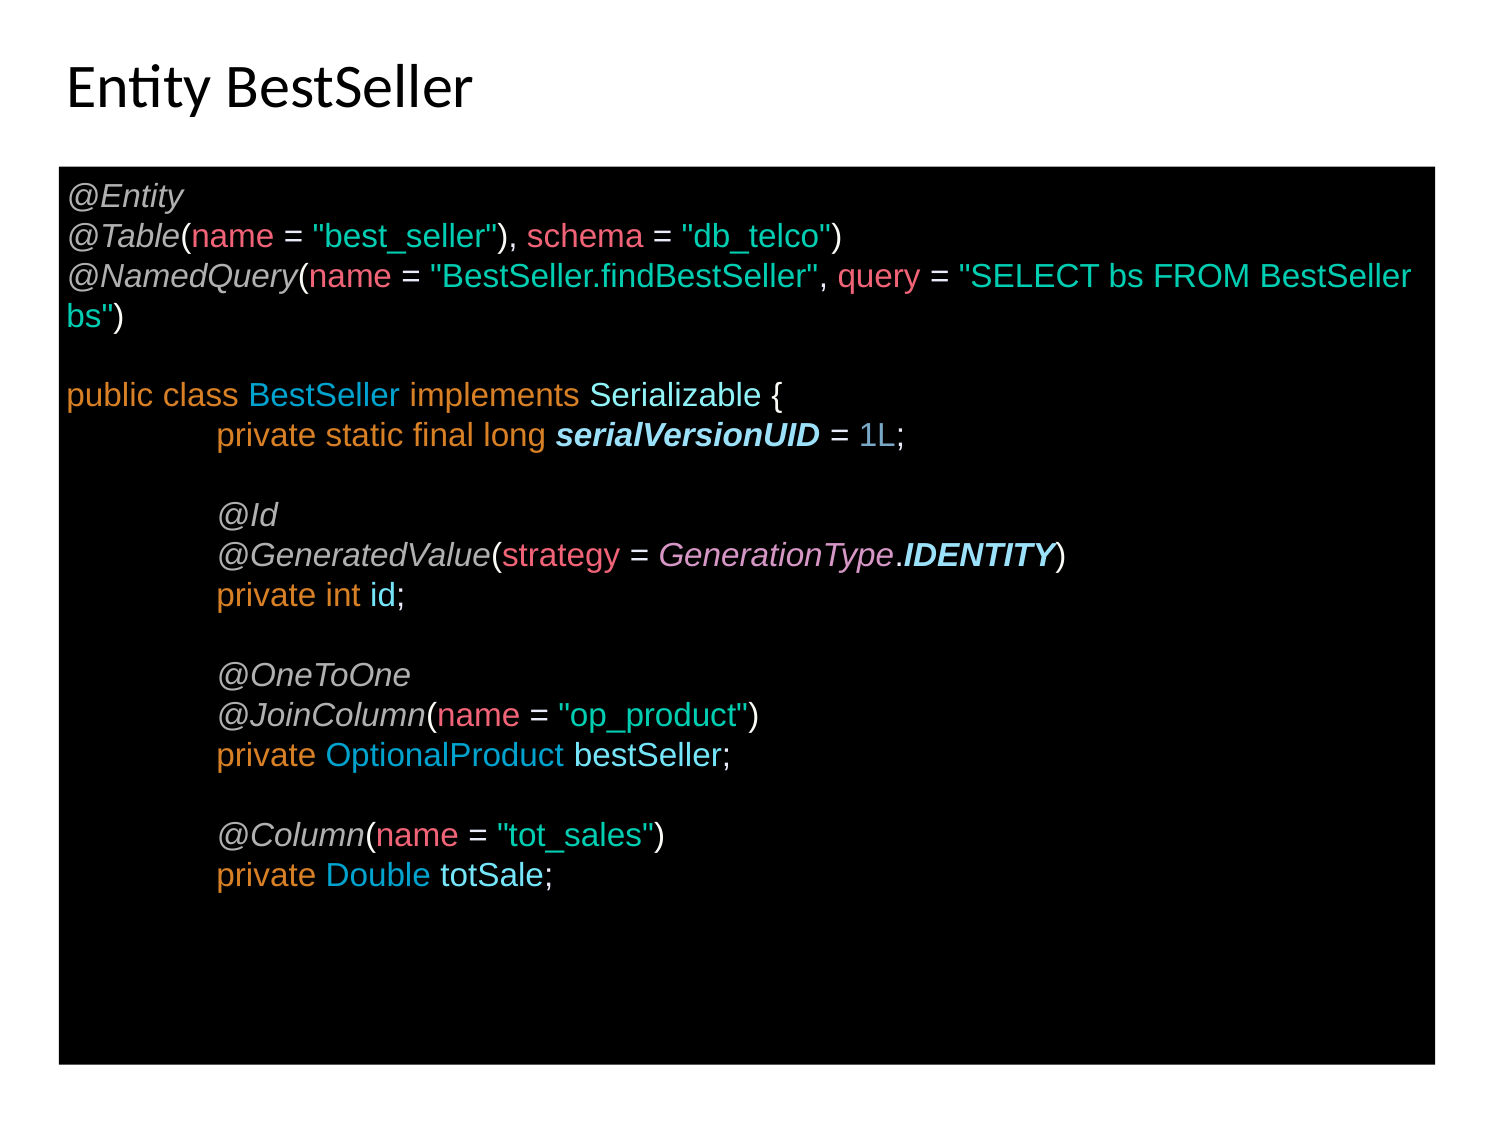

# Entity BestSeller
@Entity
@Table(name = "best_seller"), schema = "db_telco")
@NamedQuery(name = "BestSeller.findBestSeller", query = "SELECT bs FROM BestSeller bs")

public class BestSeller implements Serializable {
	private static final long serialVersionUID = 1L;

	@Id
	@GeneratedValue(strategy = GenerationType.IDENTITY)
	private int id;

	@OneToOne
	@JoinColumn(name = "op_product")
	private OptionalProduct bestSeller;

	@Column(name = "tot_sales")
	private Double totSale;